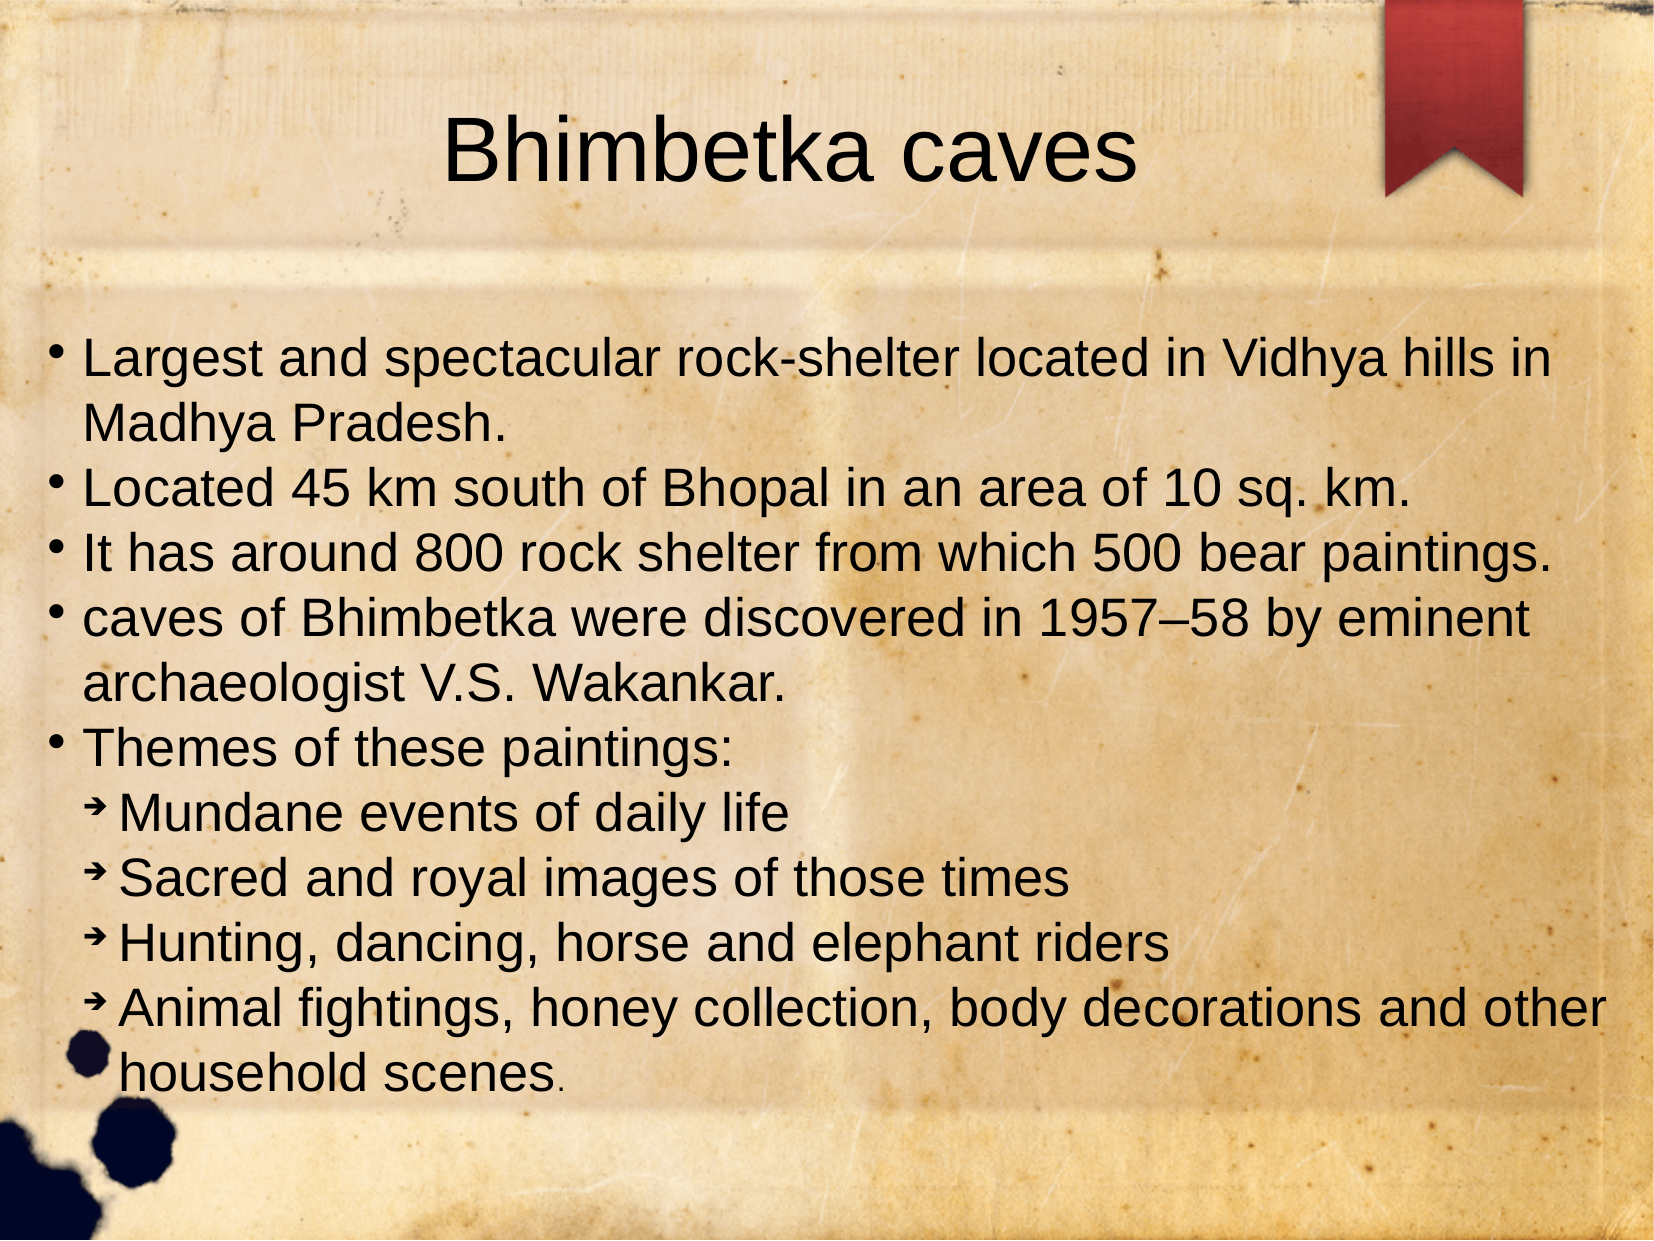

Bhimbetka caves

Largest and spectacular rock-shelter located in Vidhya hills in Madhya Pradesh.
Located 45 km south of Bhopal in an area of 10 sq. km.
It has around 800 rock shelter from which 500 bear paintings.
caves of Bhimbetka were discovered in 1957–58 by eminent archaeologist V.S. Wakankar.
Themes of these paintings:
Mundane events of daily life
Sacred and royal images of those times
Hunting, dancing, horse and elephant riders
Animal fightings, honey collection, body decorations and other household scenes.